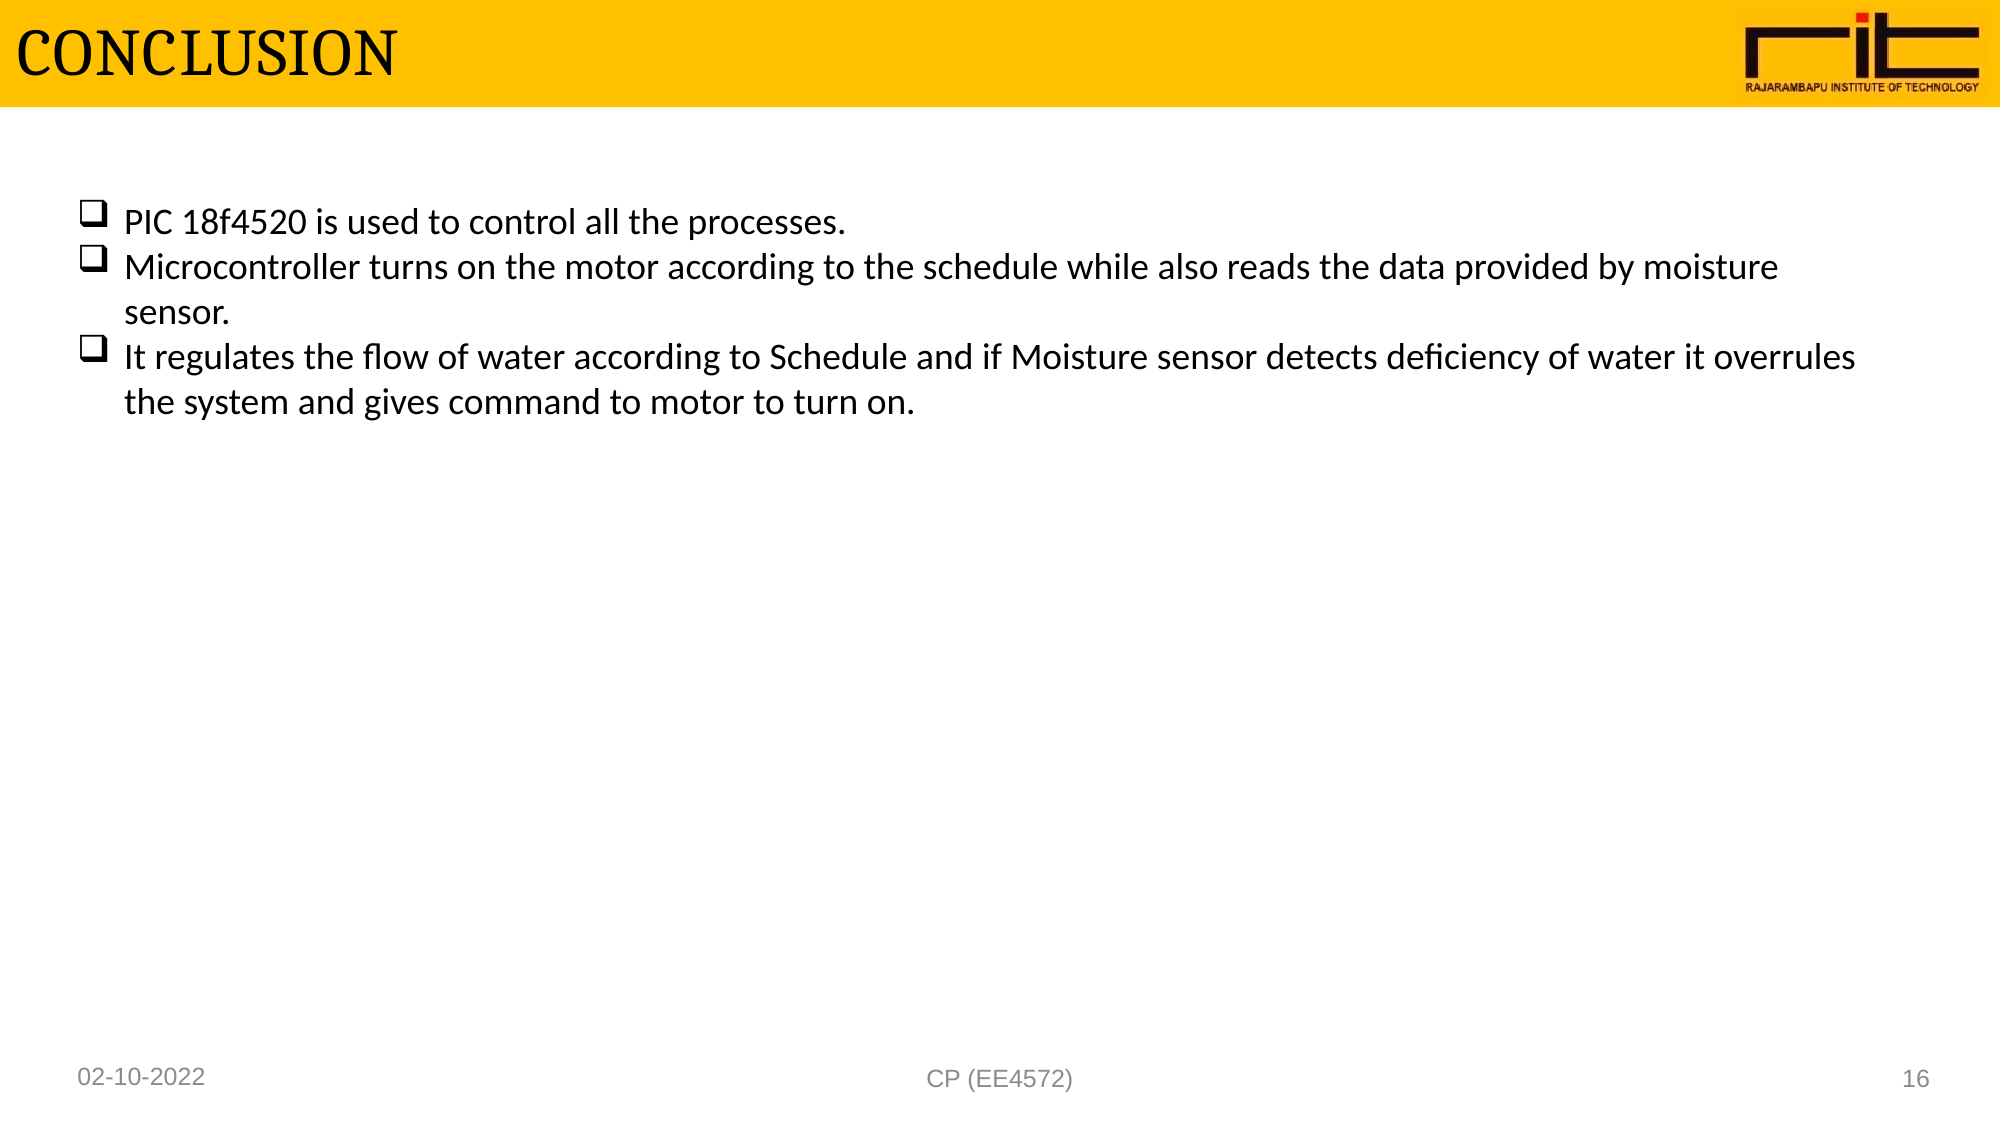

# CONCLUSION

PIC 18f4520 is used to control all the processes.
Microcontroller turns on the motor according to the schedule while also reads the data provided by moisture sensor.
It regulates the flow of water according to Schedule and if Moisture sensor detects deficiency of water it overrules the system and gives command to motor to turn on.

02-10-2022
CP (EE4572)
16